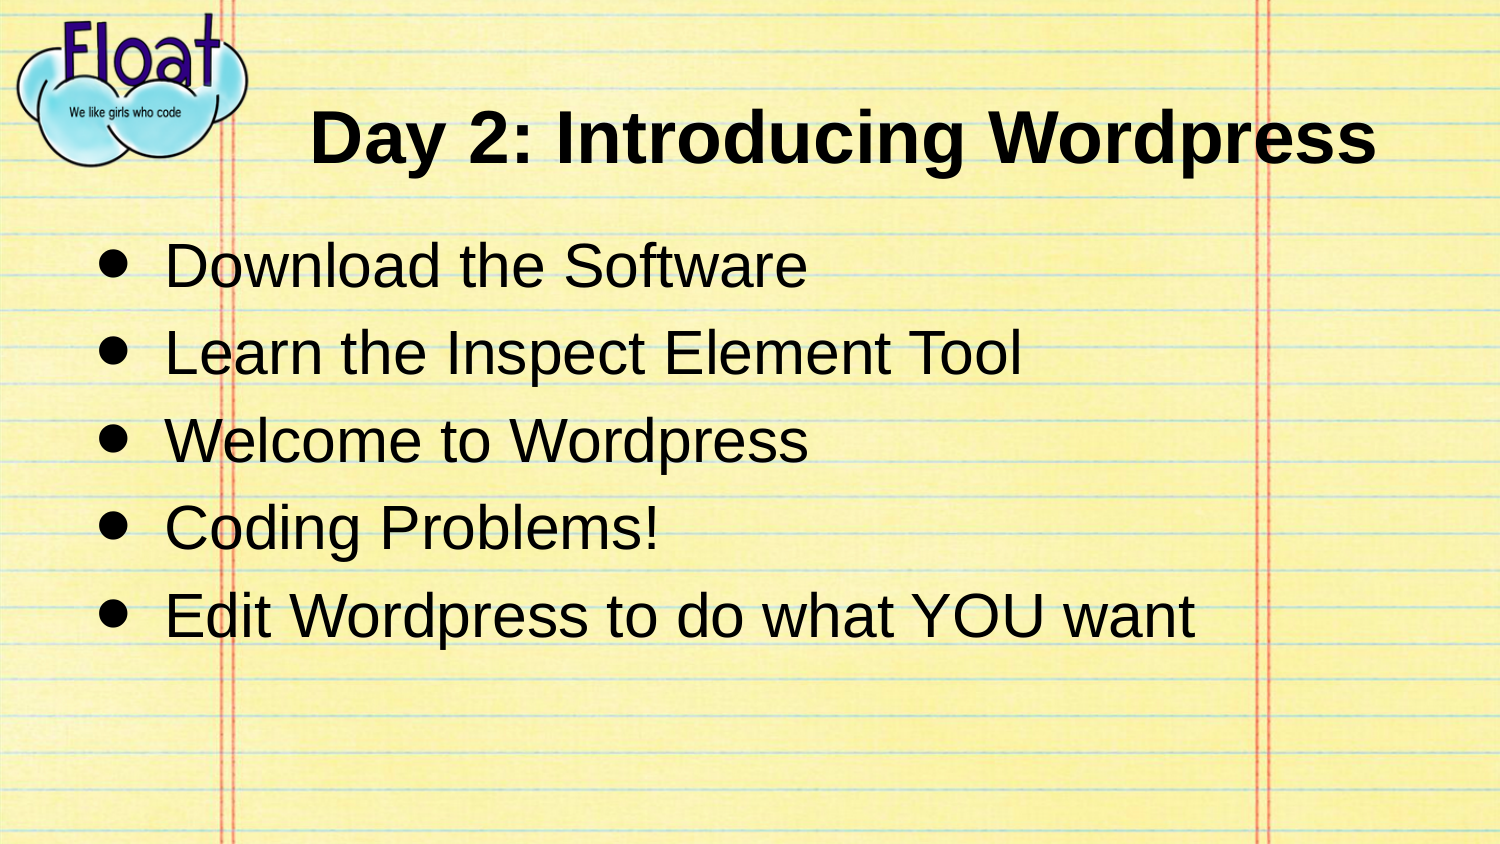

# Day 2: Introducing Wordpress
Download the Software
Learn the Inspect Element Tool
Welcome to Wordpress
Coding Problems!
Edit Wordpress to do what YOU want